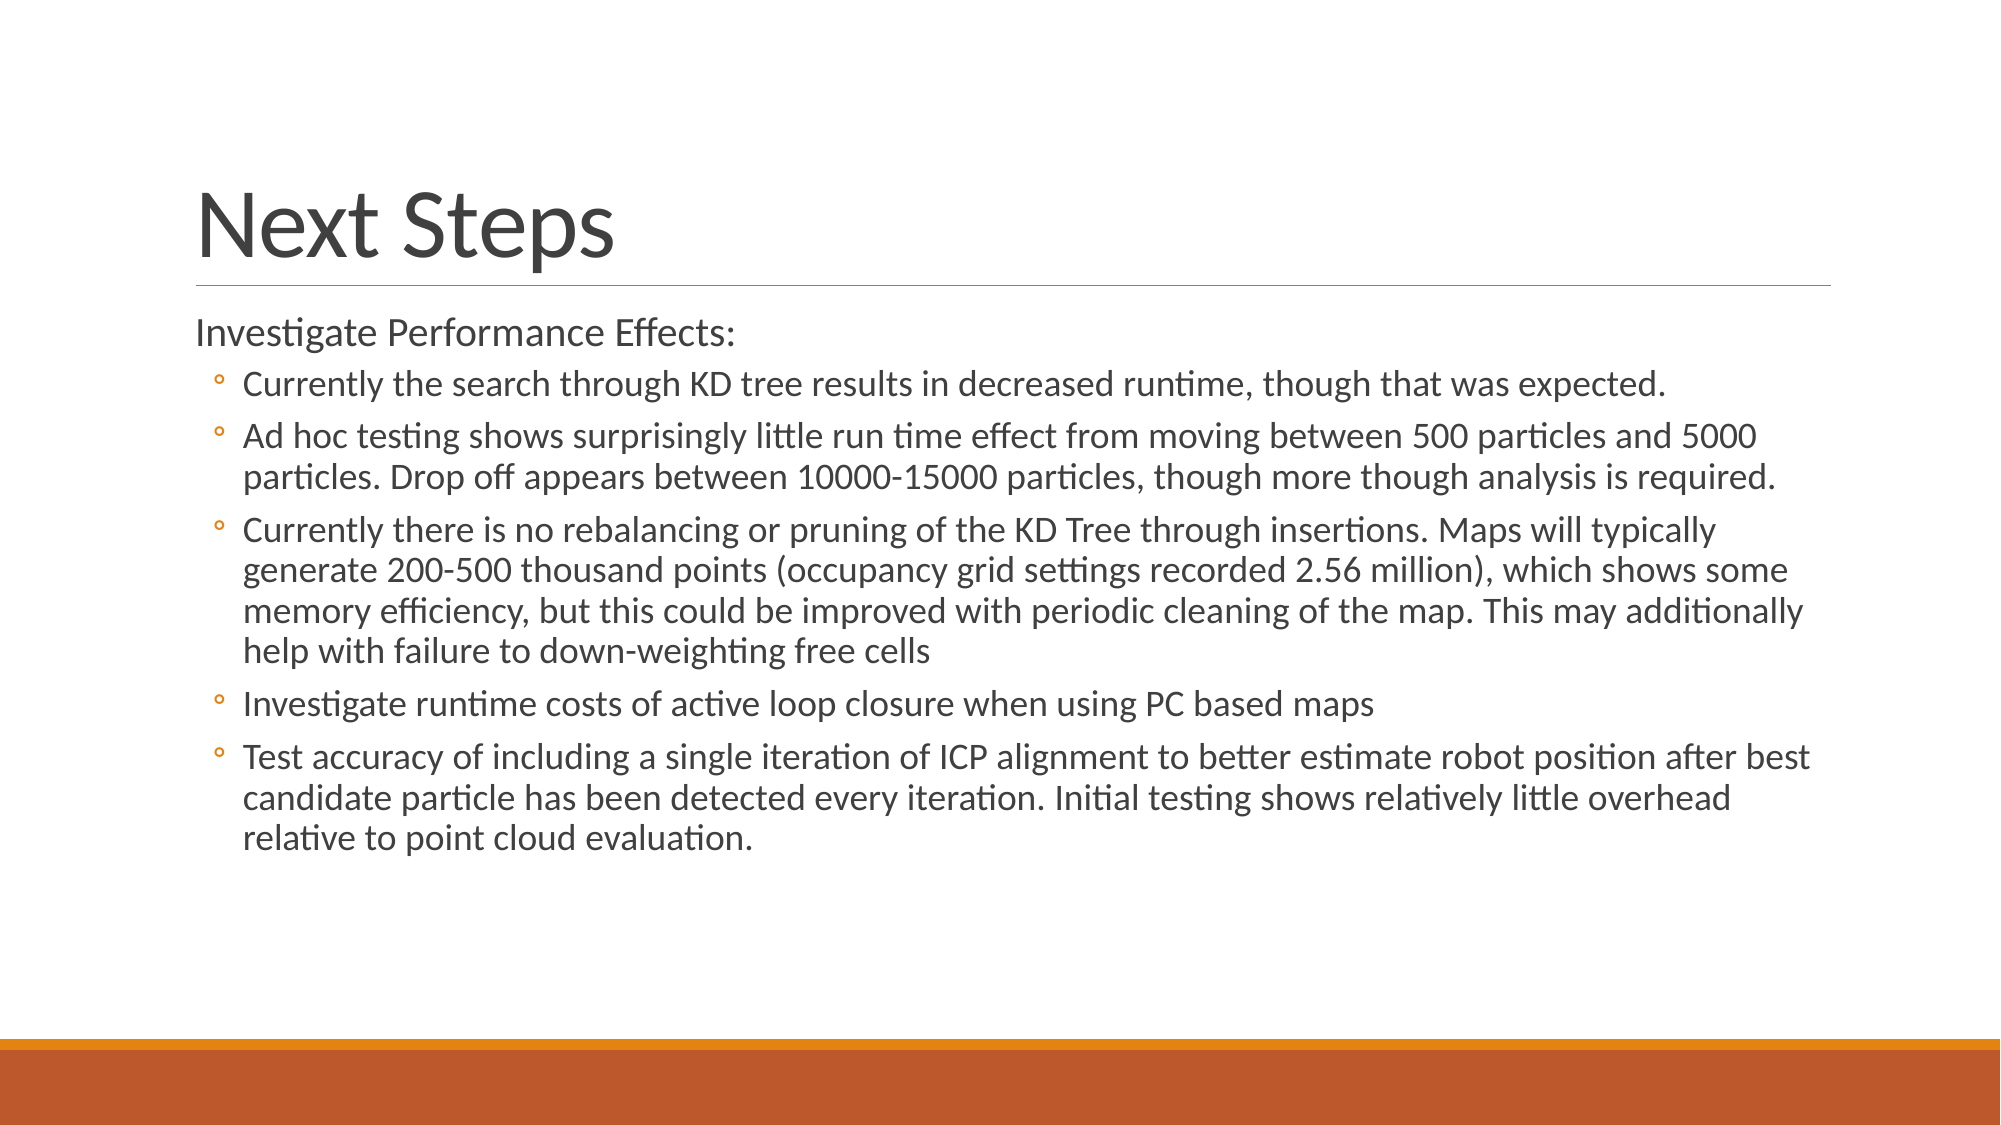

# Next Steps
Investigate Performance Effects:
Currently the search through KD tree results in decreased runtime, though that was expected.
Ad hoc testing shows surprisingly little run time effect from moving between 500 particles and 5000 particles. Drop off appears between 10000-15000 particles, though more though analysis is required.
Currently there is no rebalancing or pruning of the KD Tree through insertions. Maps will typically generate 200-500 thousand points (occupancy grid settings recorded 2.56 million), which shows some memory efficiency, but this could be improved with periodic cleaning of the map. This may additionally help with failure to down-weighting free cells
Investigate runtime costs of active loop closure when using PC based maps
Test accuracy of including a single iteration of ICP alignment to better estimate robot position after best candidate particle has been detected every iteration. Initial testing shows relatively little overhead relative to point cloud evaluation.